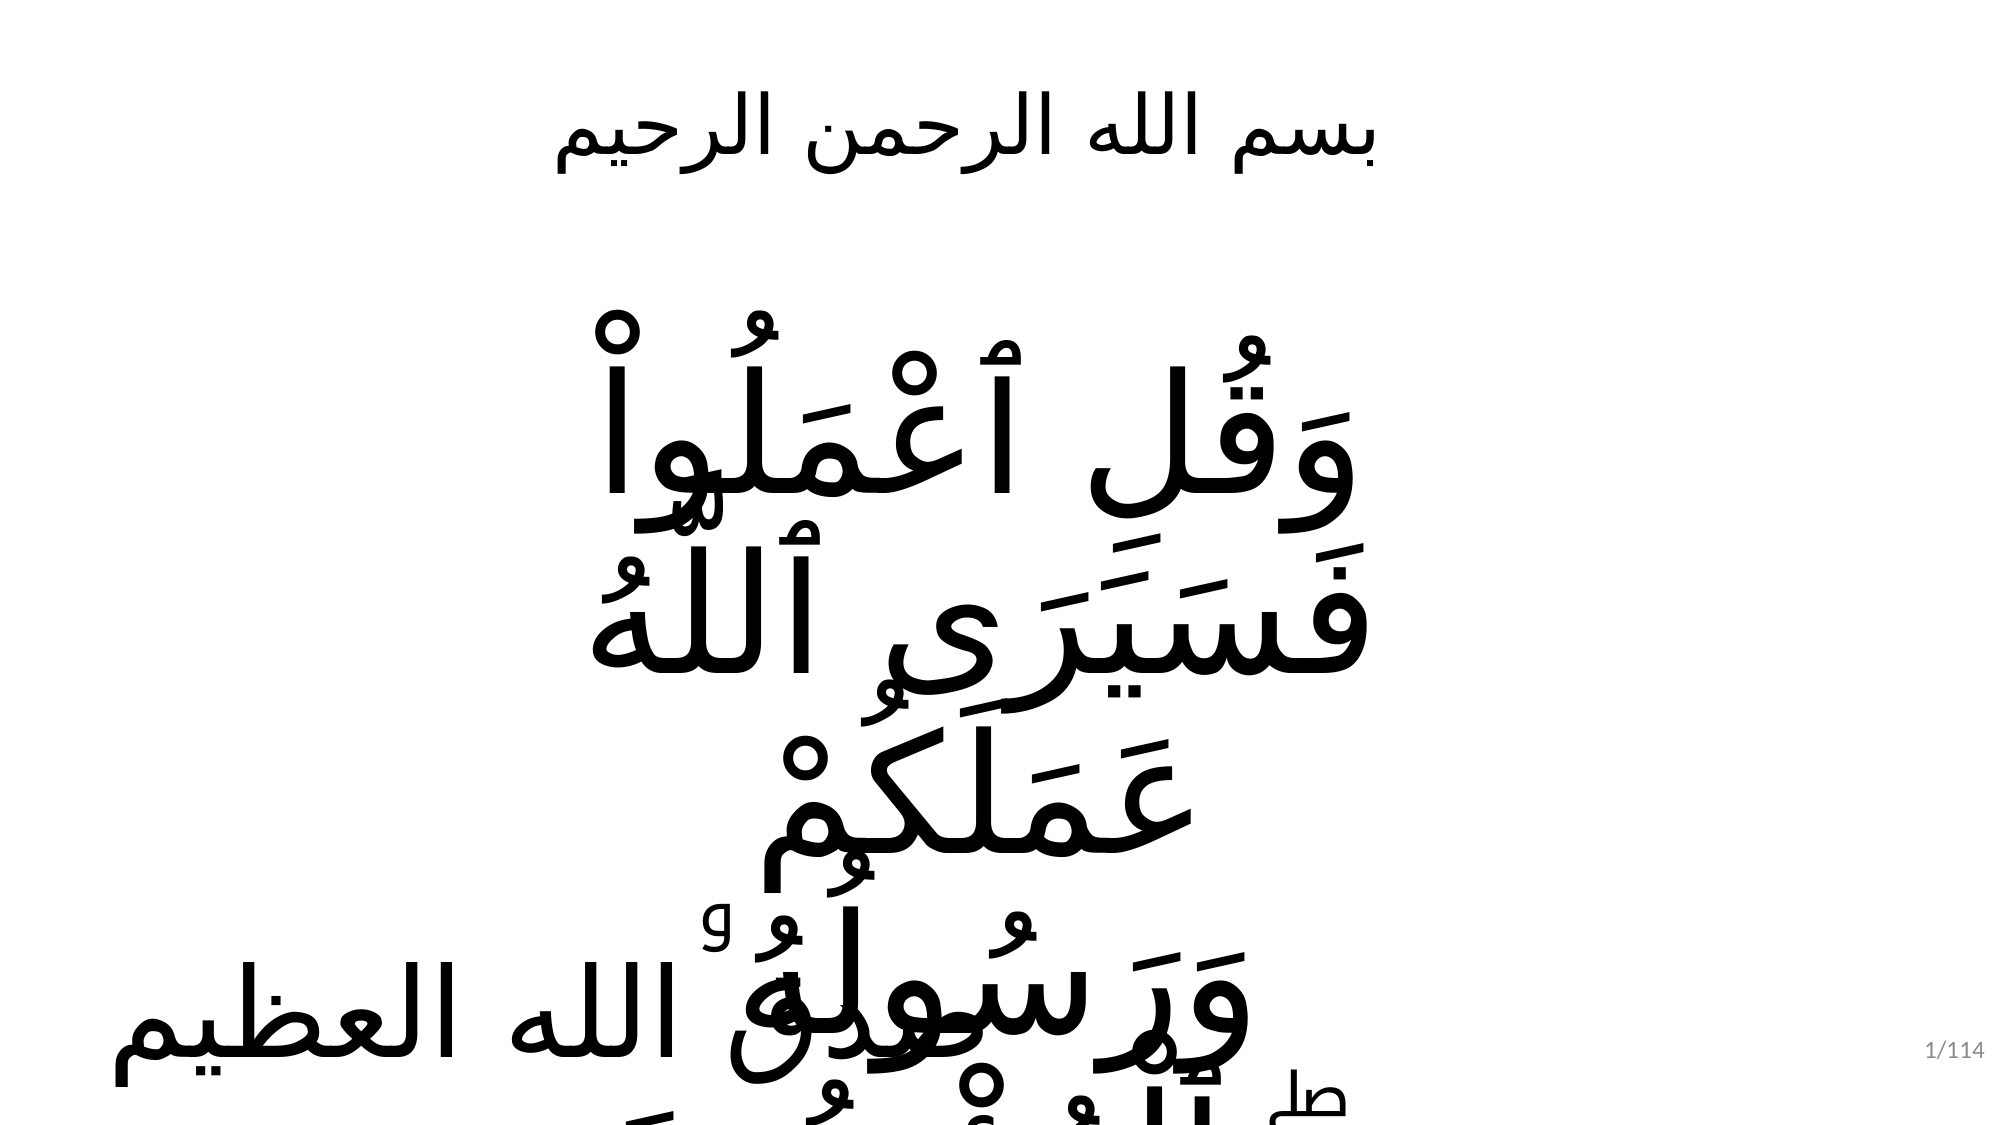

# بسم الله الرحمن الرحيم
وَقُلِ ٱعْمَلُواْ فَسَيَرَى ٱللَّهُ عَمَلَكُمْ وَرَسُولُهُۥ وَٱلْمُؤْمِنُونَ ۖ
صدق الله العظيم